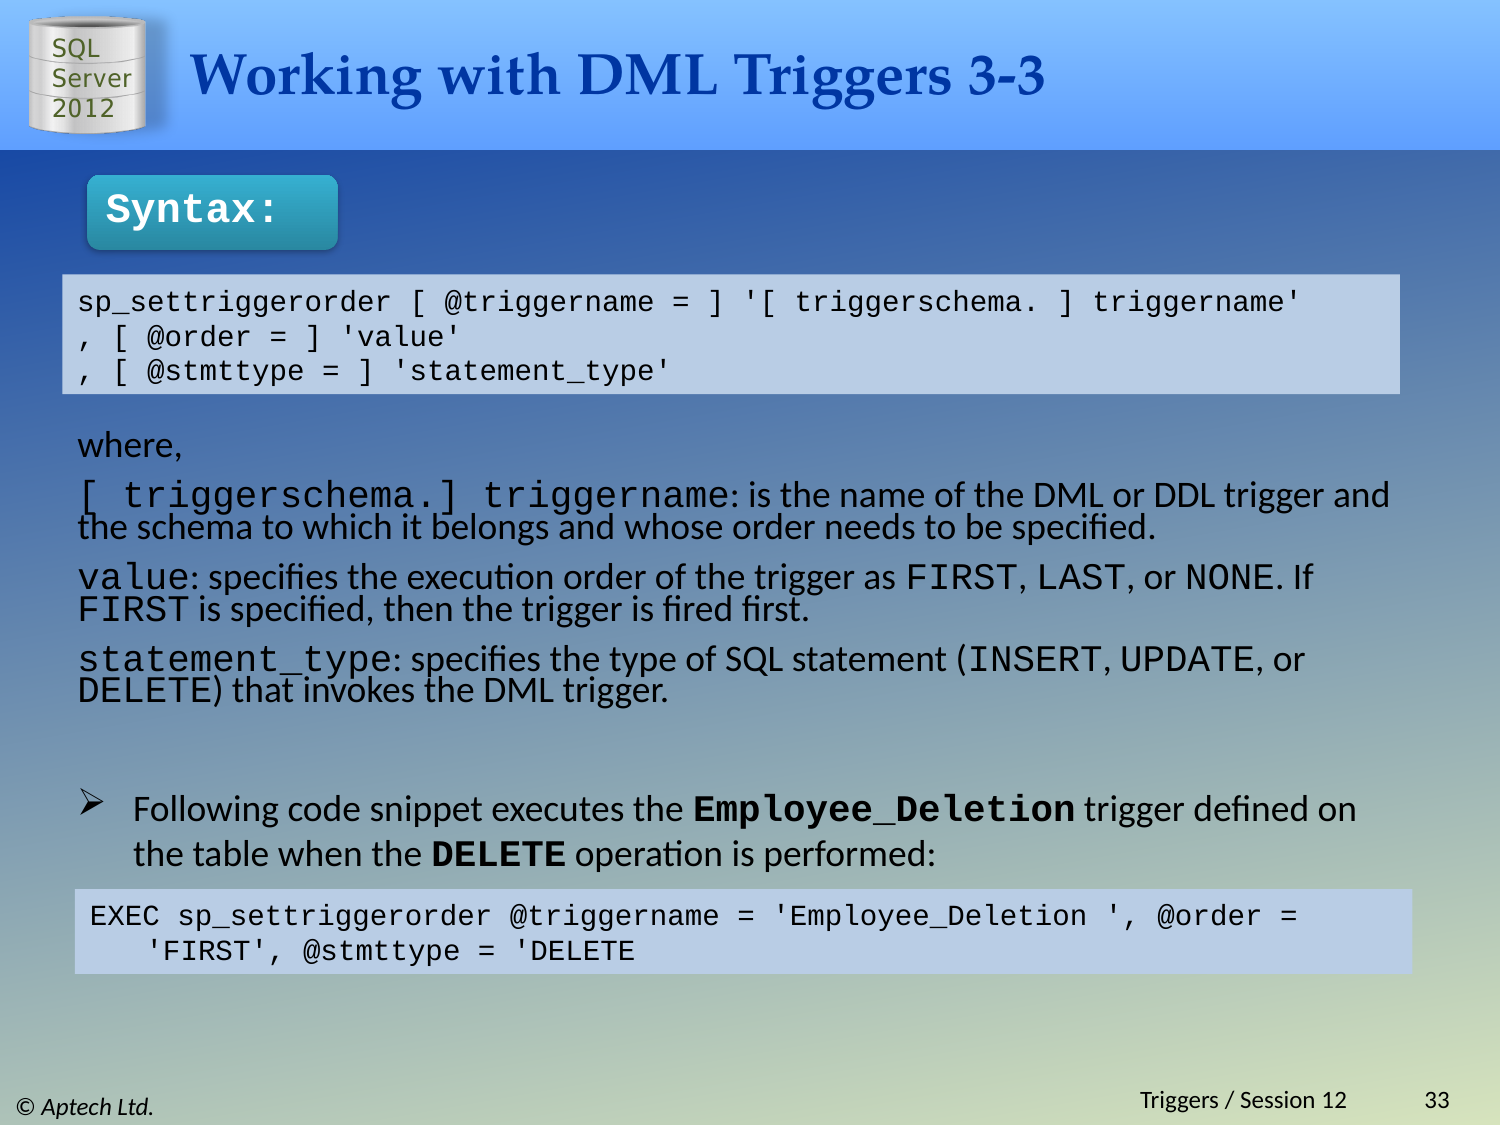

# Working with DML Triggers 3-3
Syntax:
sp_settriggerorder [ @triggername = ] '[ triggerschema. ] triggername'
, [ @order = ] 'value'
, [ @stmttype = ] 'statement_type'
where,
[ triggerschema.] triggername: is the name of the DML or DDL trigger and the schema to which it belongs and whose order needs to be specified.
value: specifies the execution order of the trigger as FIRST, LAST, or NONE. If FIRST is specified, then the trigger is fired first.
statement_type: specifies the type of SQL statement (INSERT, UPDATE, or DELETE) that invokes the DML trigger.
Following code snippet executes the Employee_Deletion trigger defined on the table when the DELETE operation is performed:
EXEC sp_settriggerorder @triggername = 'Employee_Deletion ', @order = 'FIRST', @stmttype = 'DELETE
Triggers / Session 12
33